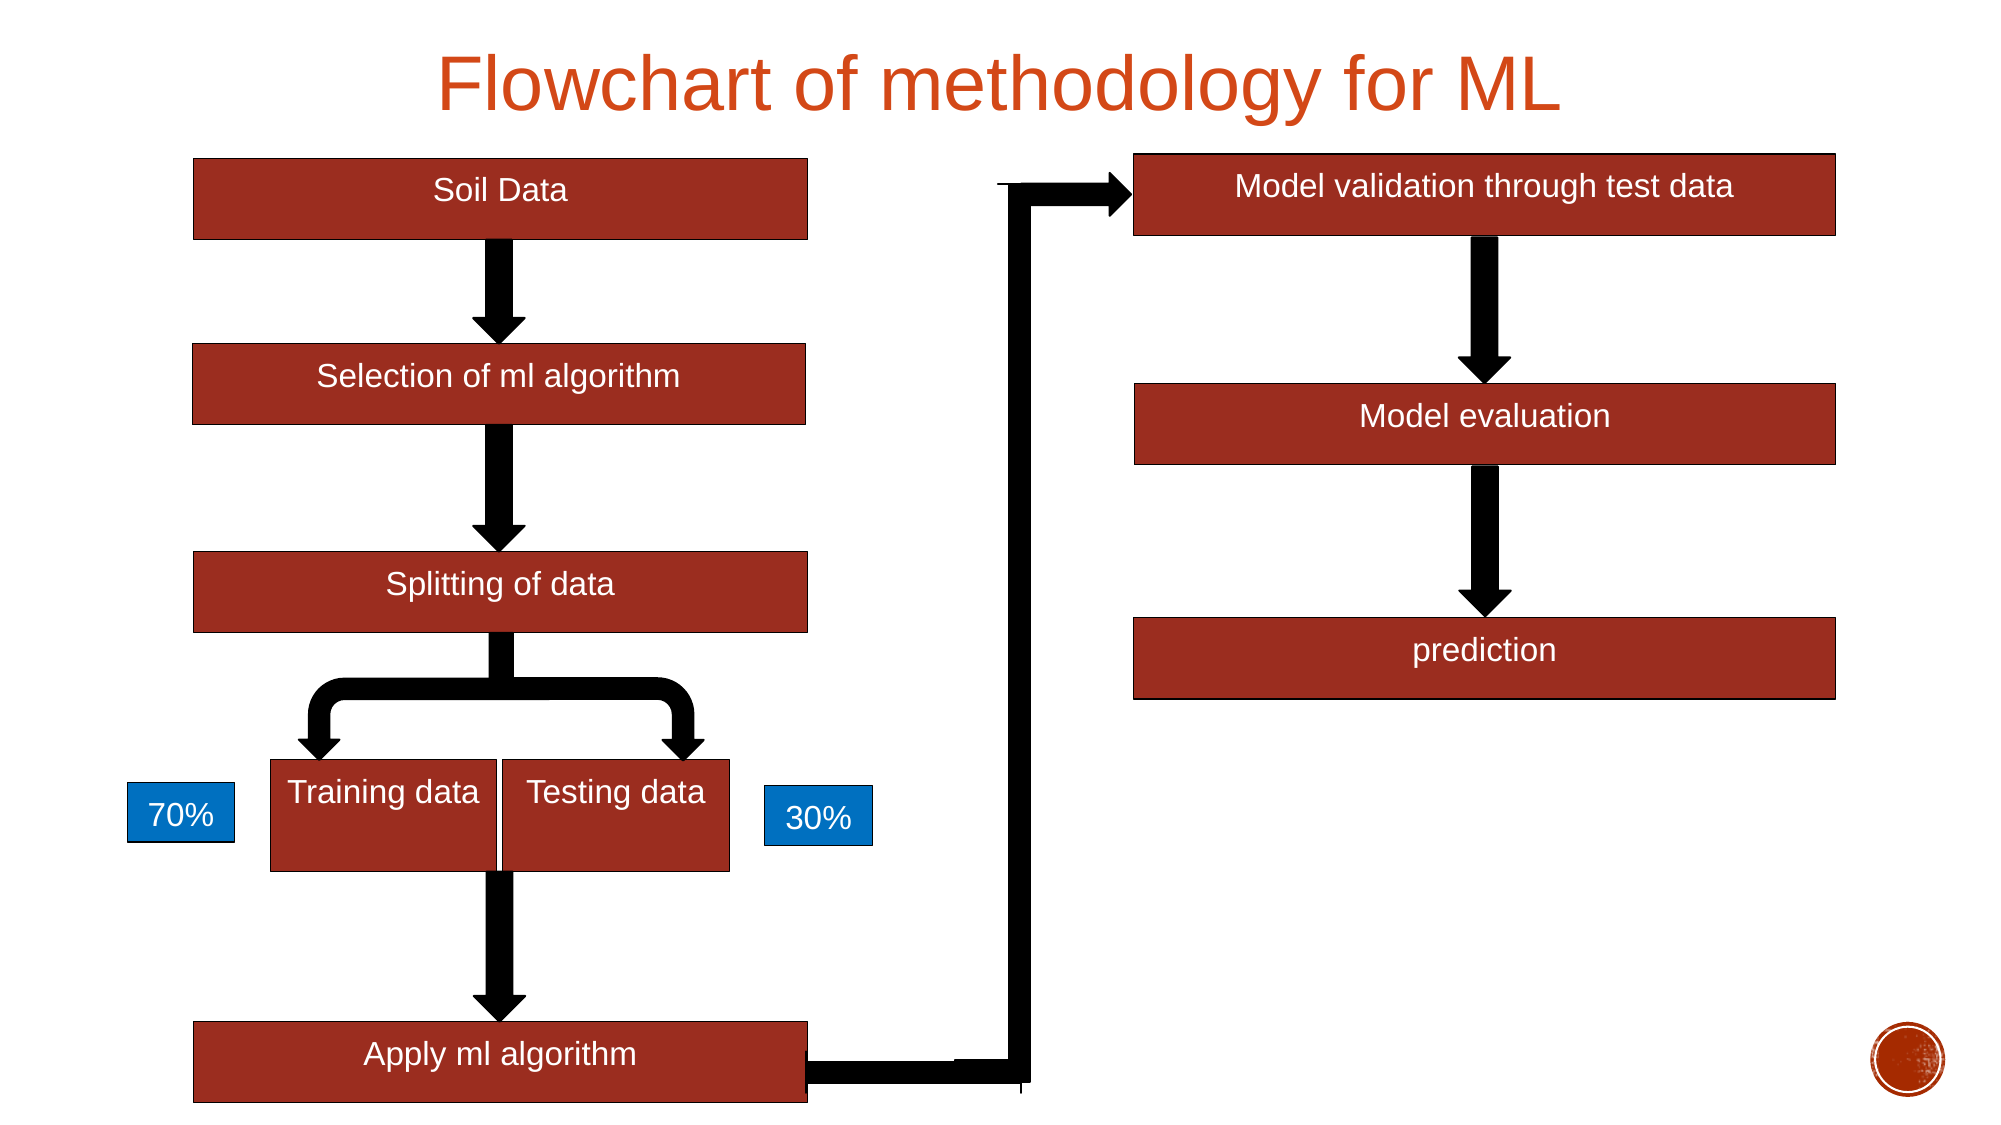

Flowchart of methodology for ML

Model validation through test data
Soil Data

Selection of ml algorithm
Model evaluation

Splitting of data

prediction

Training data
Testing data
70%
30%

Apply ml algorithm